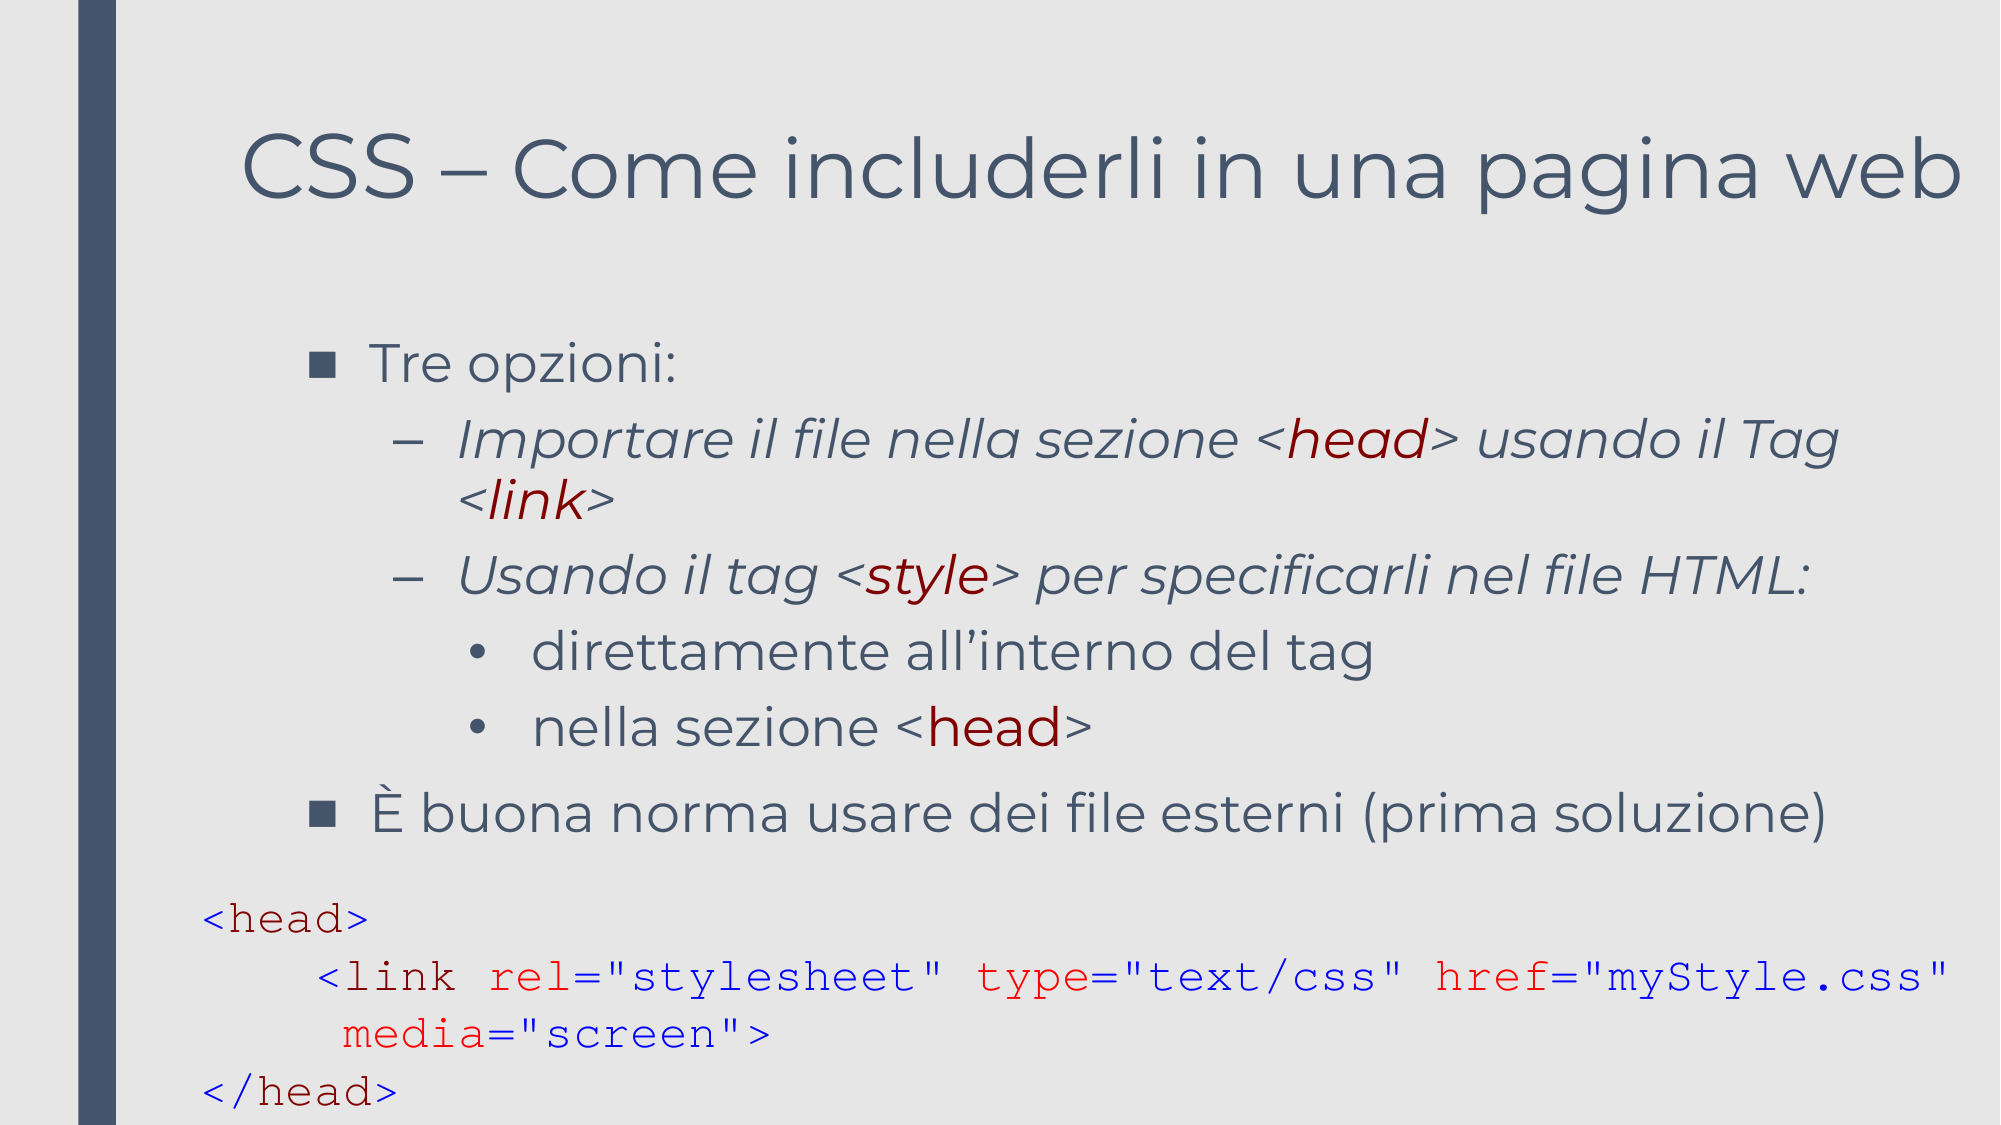

# CSS – Come includerli in una pagina web
Tre opzioni:
Importare il file nella sezione <head> usando il Tag <link>
Usando il tag <style> per specificarli nel file HTML:
direttamente all’interno del tag
nella sezione <head>
È buona norma usare dei file esterni (prima soluzione)

<head>
    <link rel="stylesheet" type="text/css" href="myStyle.css"
     media="screen">
</head>